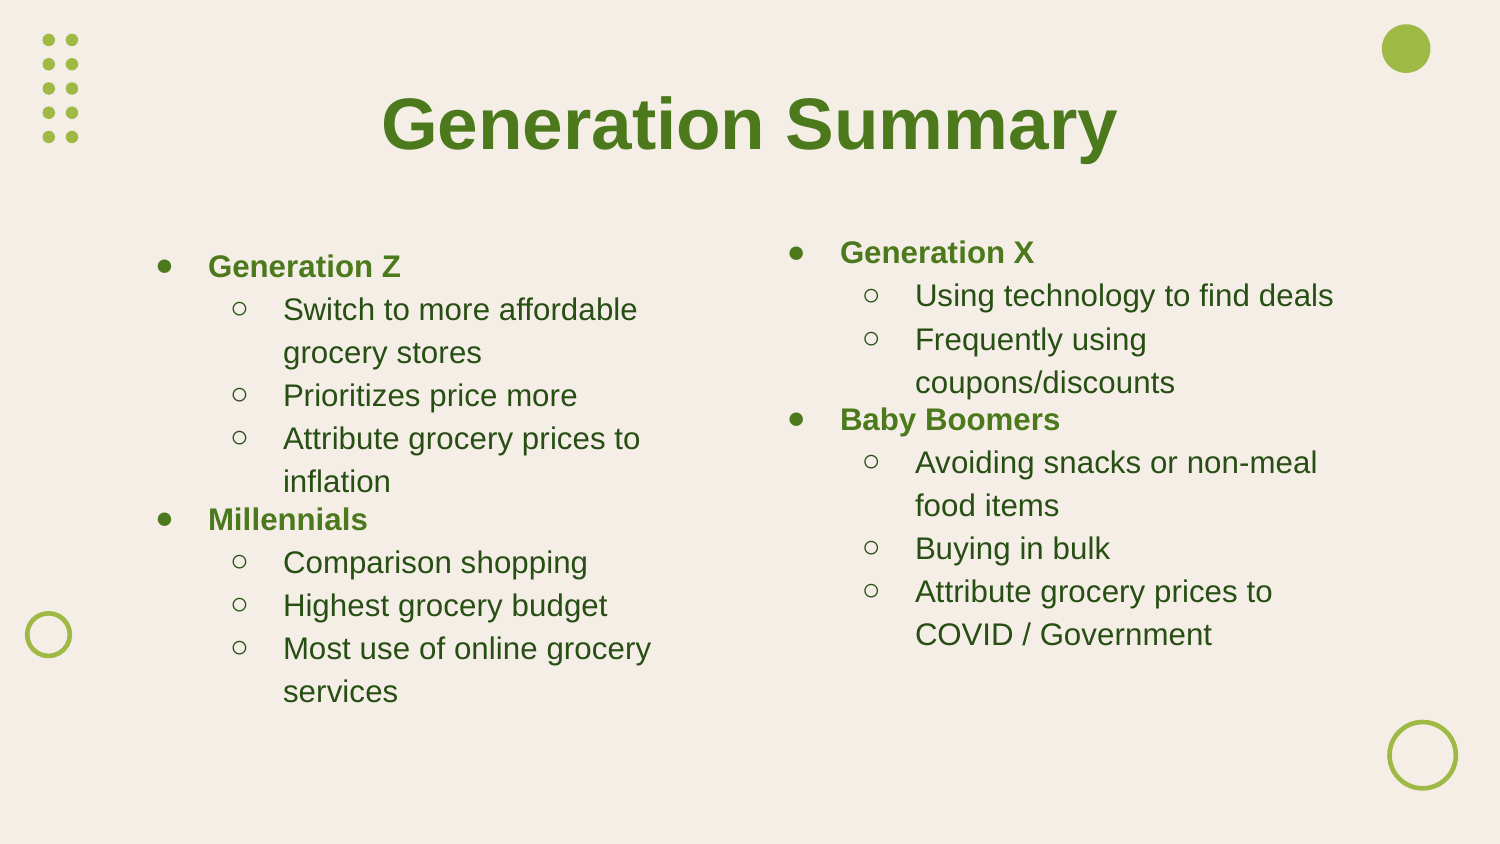

# Generation Summary
Generation Z
Switch to more affordable grocery stores
Prioritizes price more
Attribute grocery prices to inflation
Millennials
Comparison shopping
Highest grocery budget
Most use of online grocery services
Generation X
Using technology to find deals
Frequently using coupons/discounts
Baby Boomers
Avoiding snacks or non-meal food items
Buying in bulk
Attribute grocery prices to COVID / Government